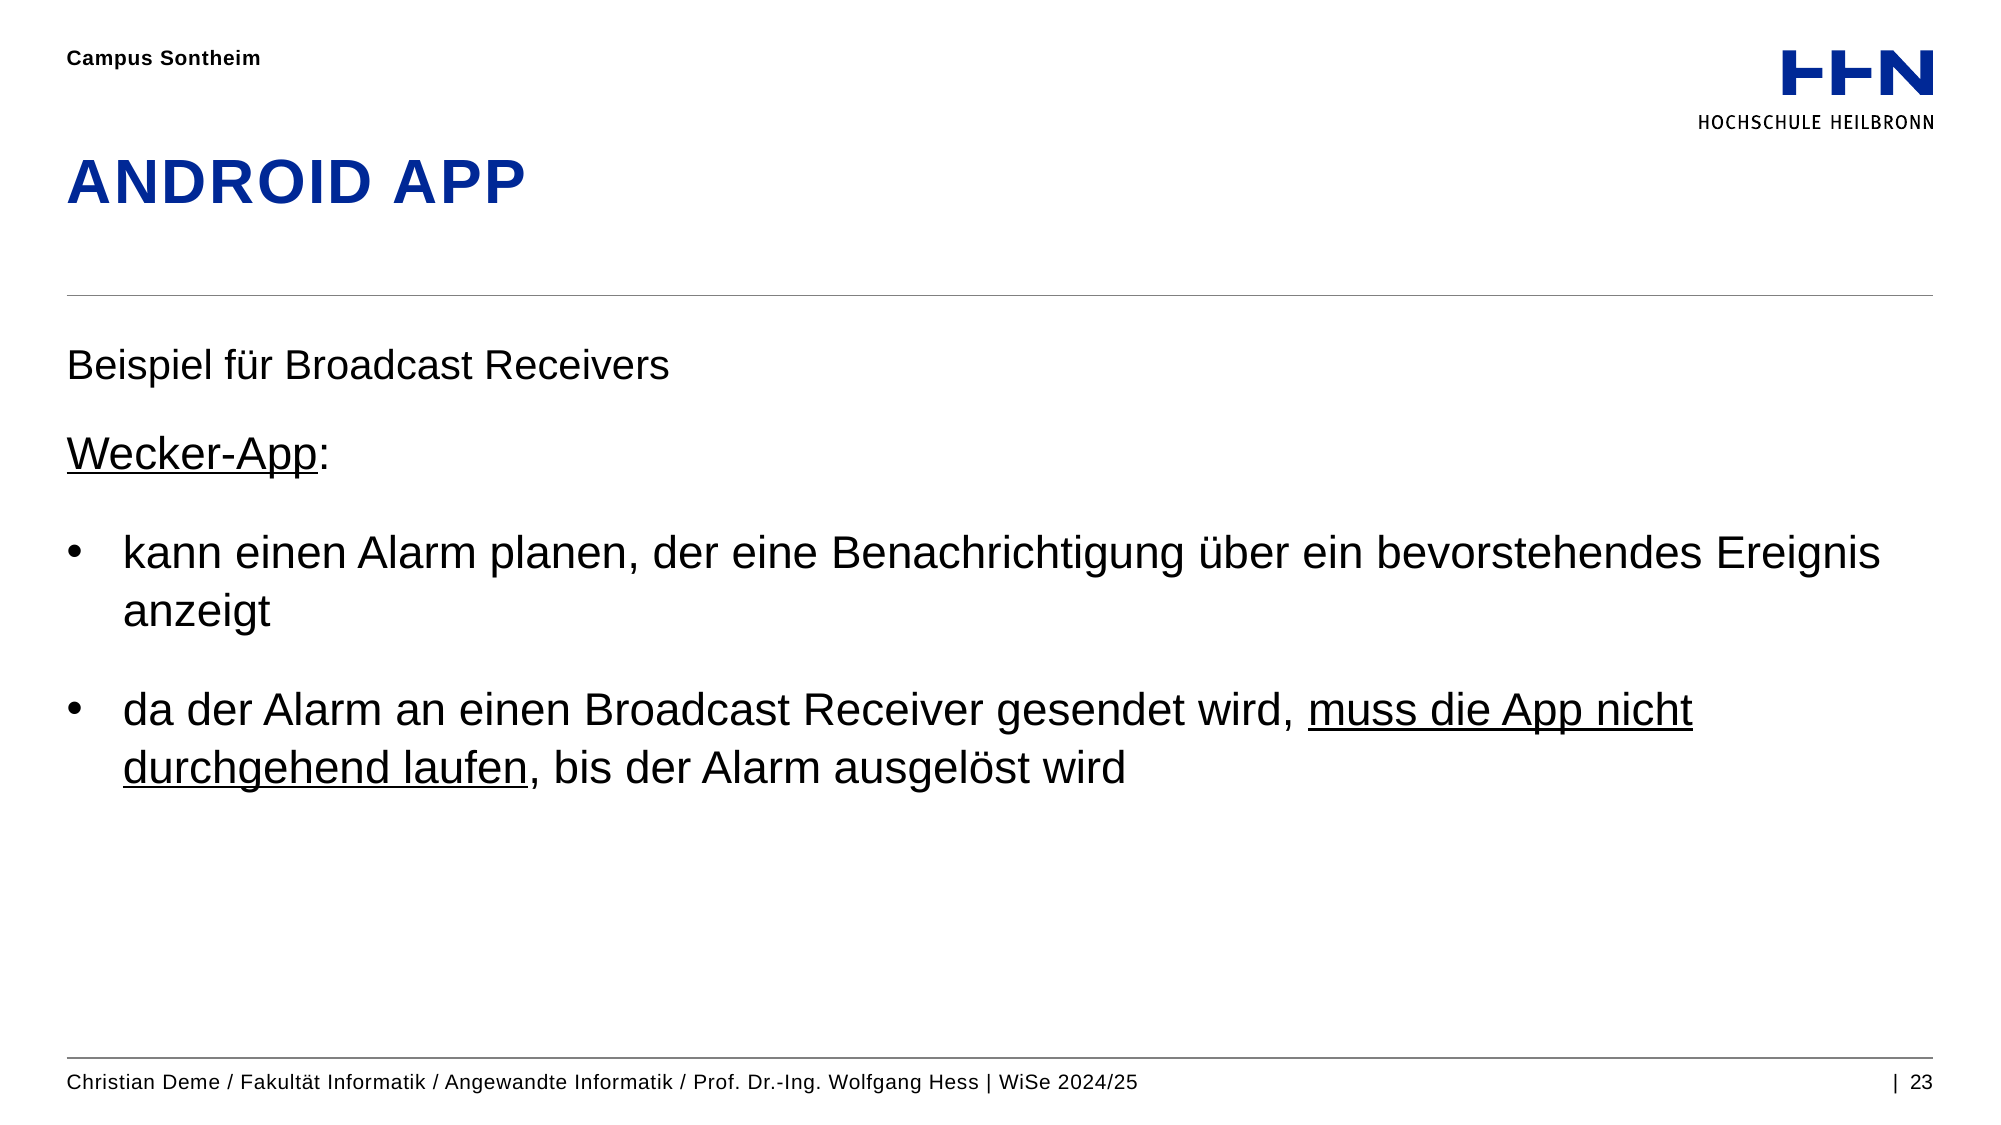

Campus Sontheim
# ANDROID APP
Beispiel für Broadcast Receivers
Wecker-App:
kann einen Alarm planen, der eine Benachrichtigung über ein bevorstehendes Ereignis anzeigt
da der Alarm an einen Broadcast Receiver gesendet wird, muss die App nicht durchgehend laufen, bis der Alarm ausgelöst wird
Christian Deme / Fakultät Informatik / Angewandte Informatik / Prof. Dr.-Ing. Wolfgang Hess | WiSe 2024/25
|  23